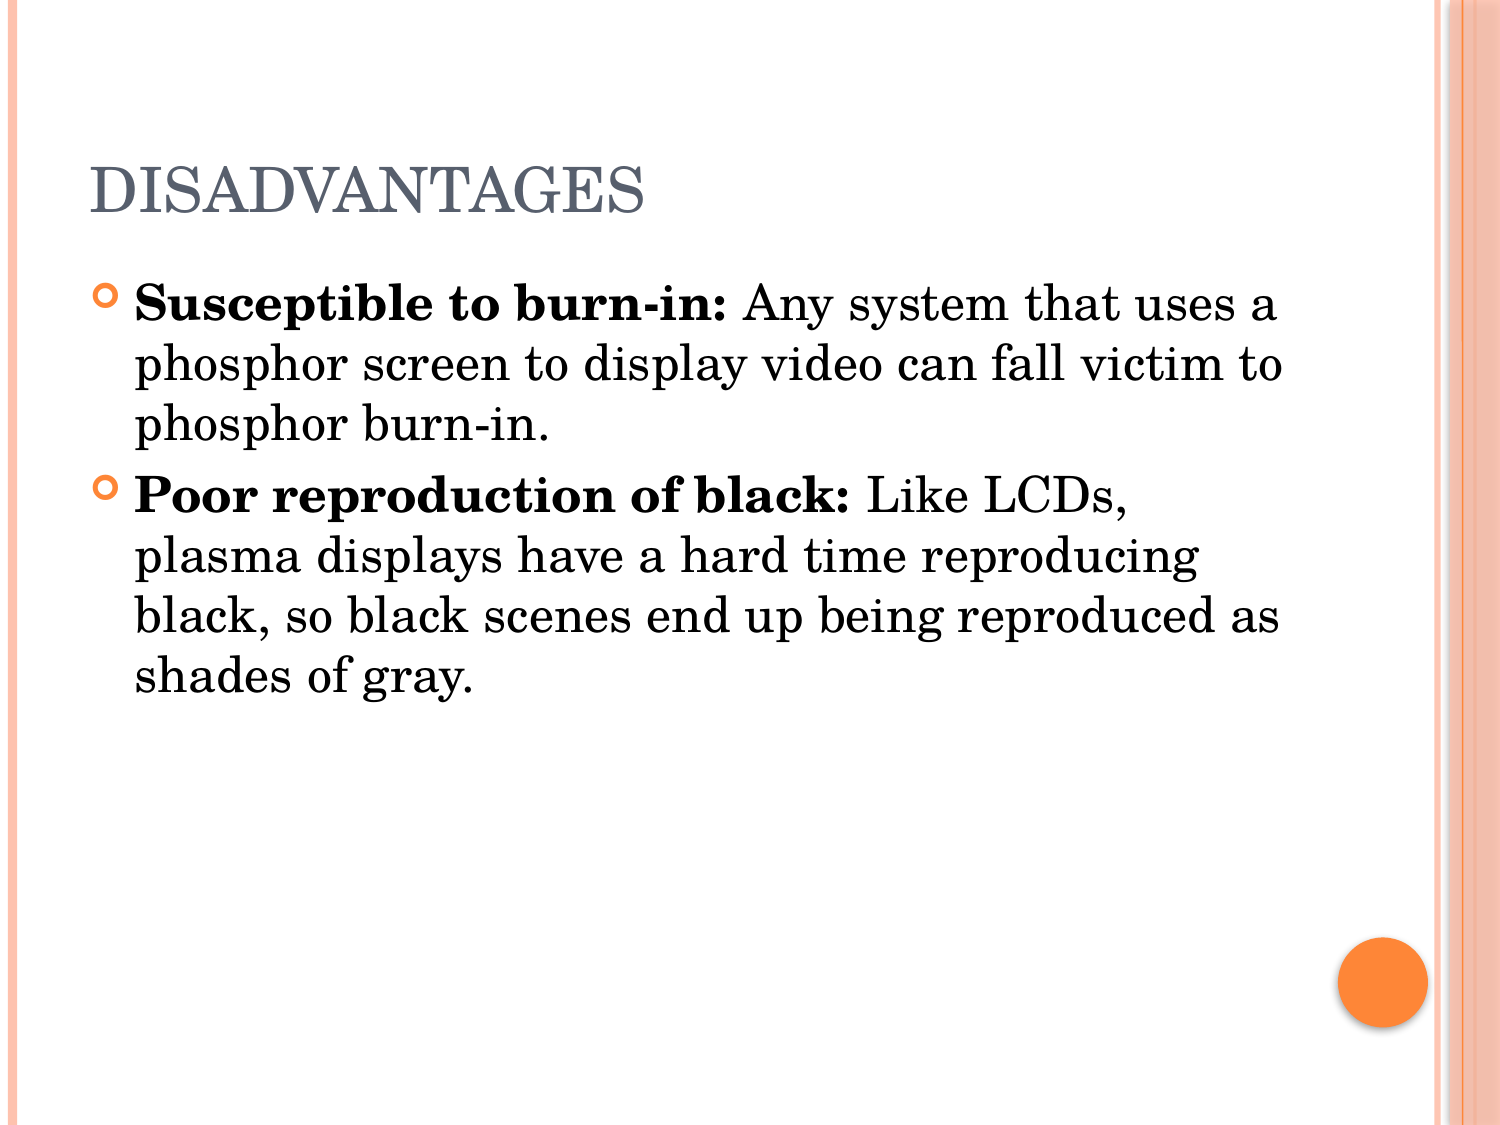

# Disadvantages
Susceptible to burn-in: Any system that uses a phosphor screen to display video can fall victim to phosphor burn-in.
Poor reproduction of black: Like LCDs, plasma displays have a hard time reproducing black, so black scenes end up being reproduced as shades of gray.